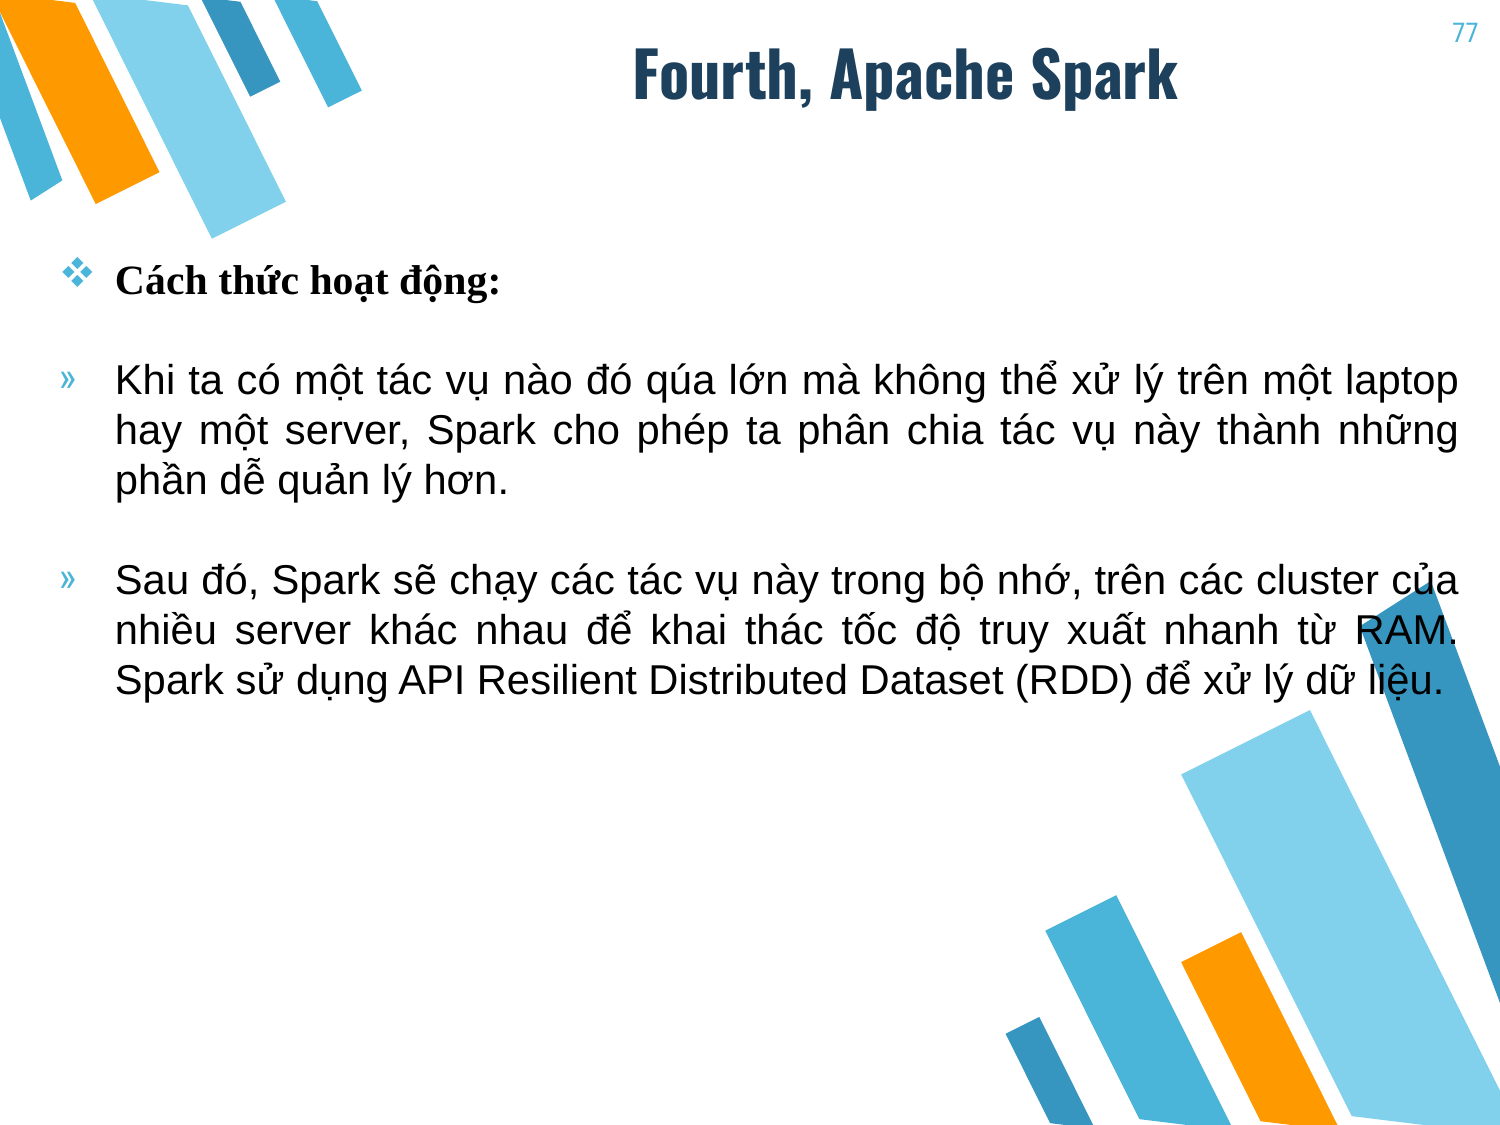

# Fourth, Apache Spark
77
Cách thức hoạt động:
Khi ta có một tác vụ nào đó qúa lớn mà không thể xử lý trên một laptop hay một server, Spark cho phép ta phân chia tác vụ này thành những phần dễ quản lý hơn.
Sau đó, Spark sẽ chạy các tác vụ này trong bộ nhớ, trên các cluster của nhiều server khác nhau để khai thác tốc độ truy xuất nhanh từ RAM. Spark sử dụng API Resilient Distributed Dataset (RDD) để xử lý dữ liệu.